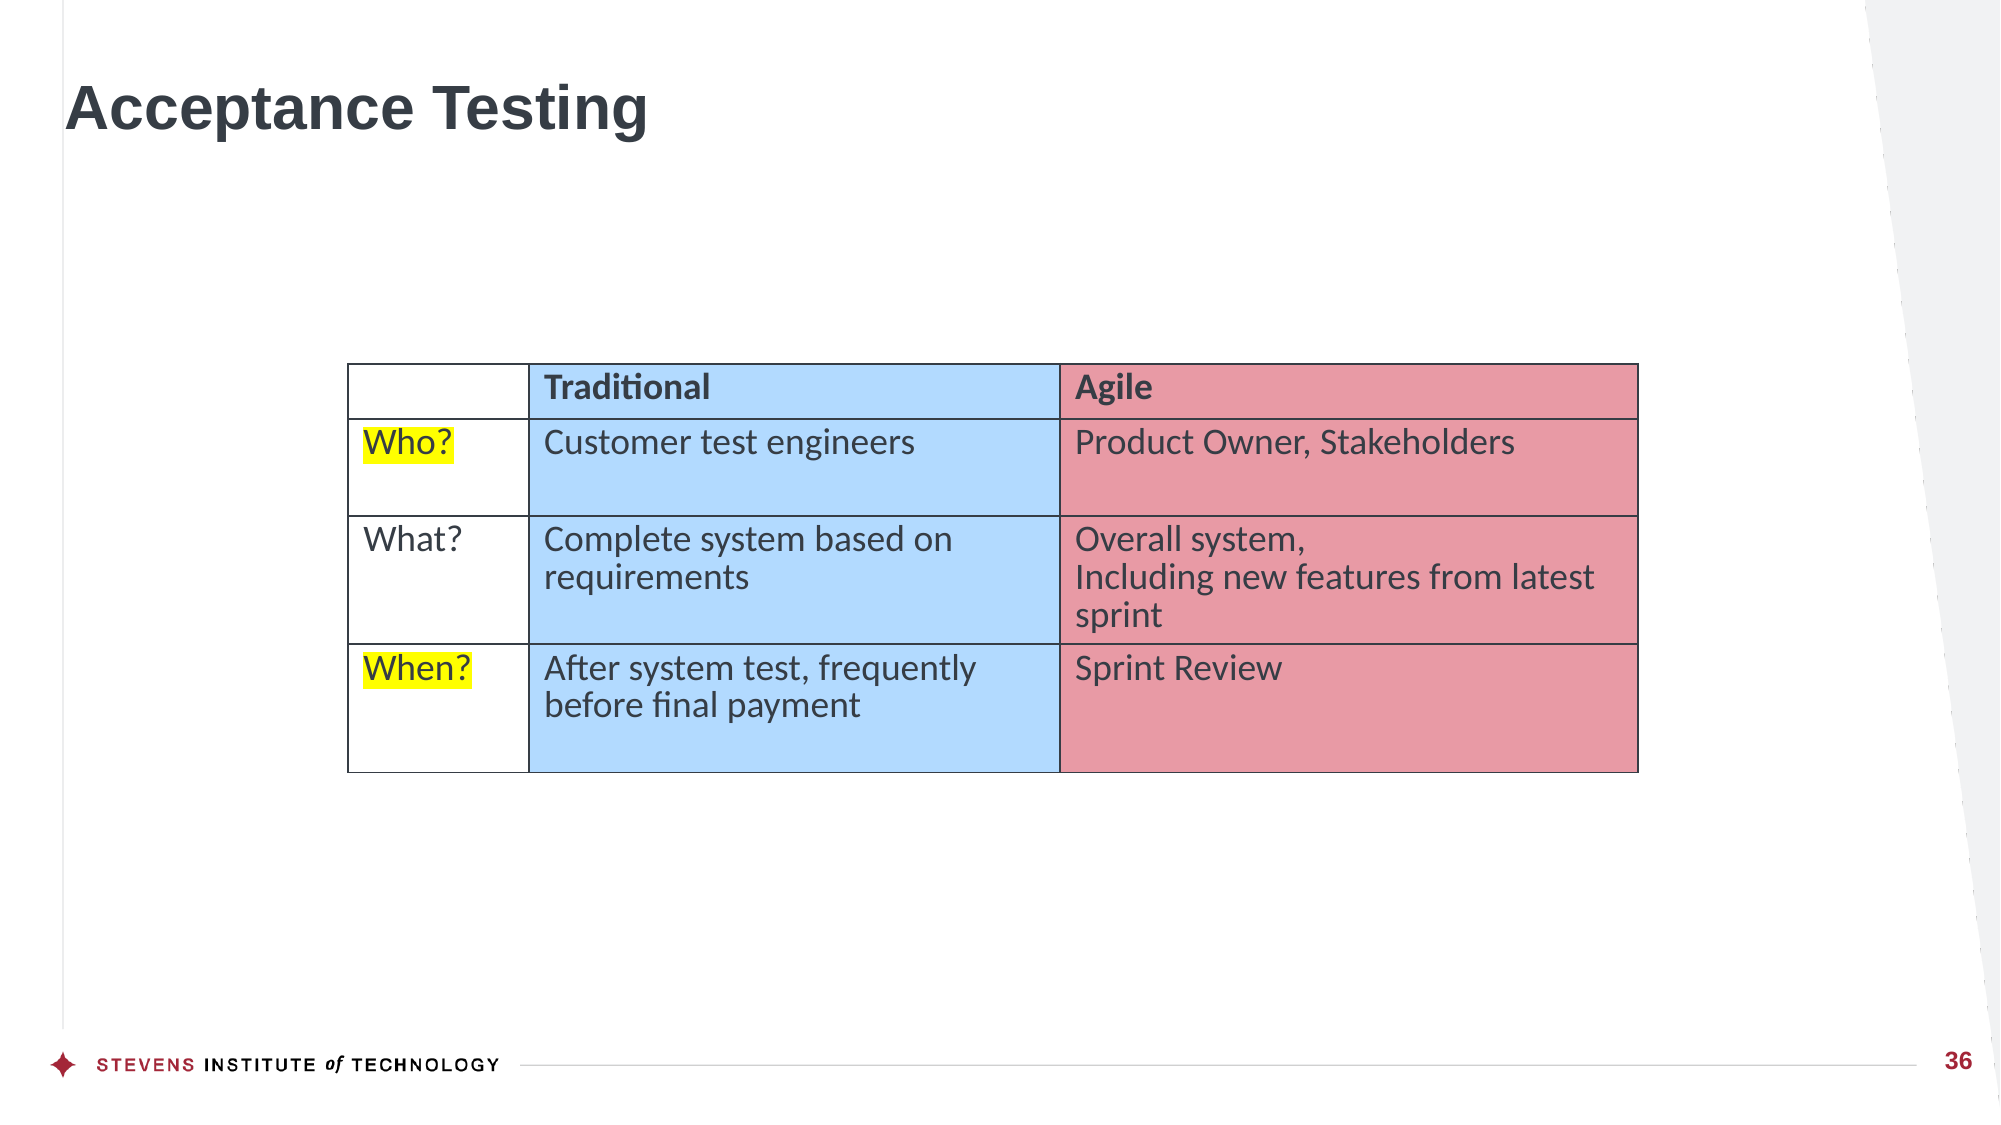

# Acceptance Testing
|  | Traditional | Agile |
| --- | --- | --- |
| Who? | Customer test engineers | Product Owner, Stakeholders |
| What? | Complete system based on requirements | Overall system, Including new features from latest sprint |
| When? | After system test, frequently before final payment | Sprint Review |
36